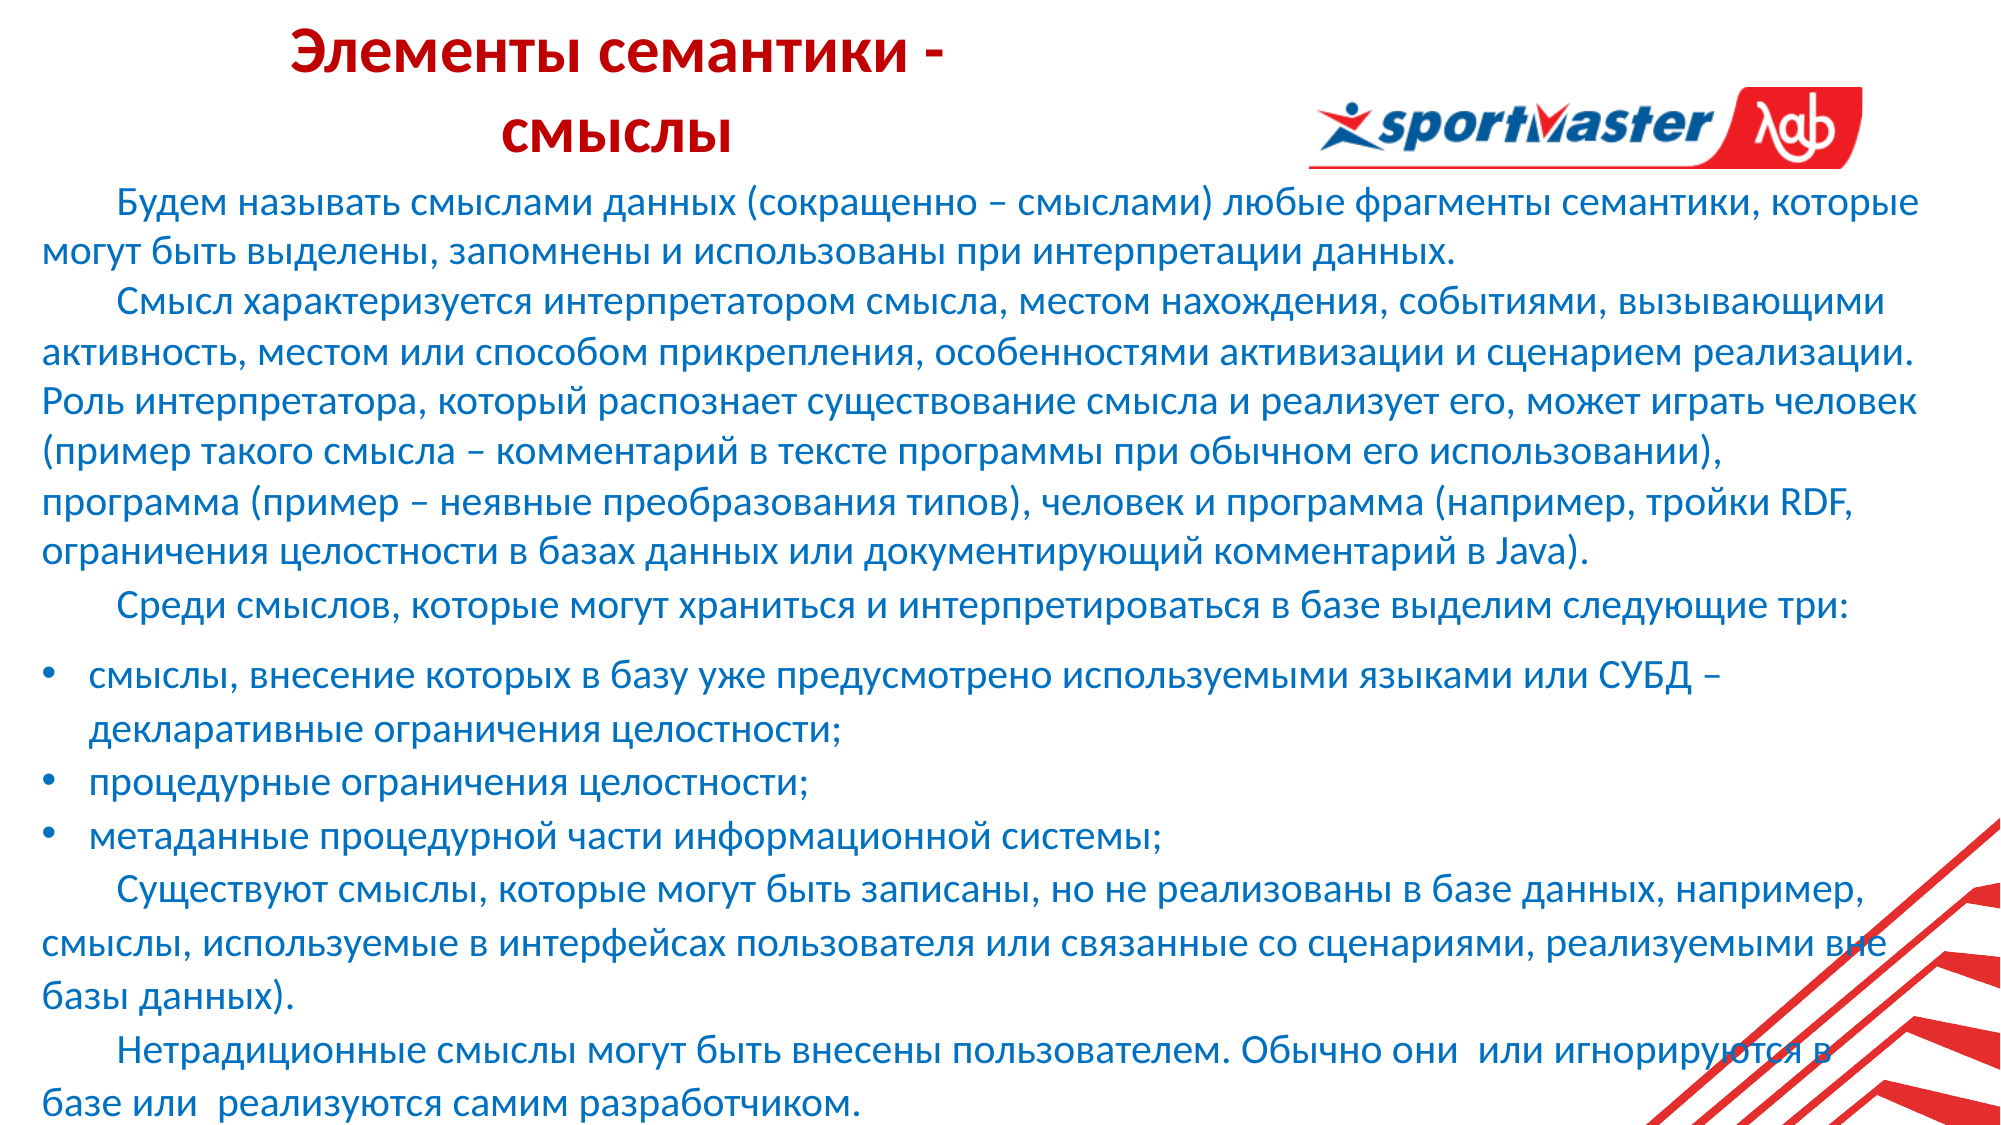

Элементы семантики - смыслы
Будем называть смыслами данных (сокращенно – смыслами) любые фрагменты семантики, которые могут быть выделены, запомнены и использованы при интерпретации данных.
Смысл характеризуется интерпретатором смысла, местом нахождения, событиями, вызывающими активность, местом или способом прикрепления, особенностями активизации и сценарием реализации. Роль интерпретатора, который распознает существование смысла и реализует его, может играть человек (пример такого смысла – комментарий в тексте программы при обычном его использовании), программа (пример – неявные преобразования типов), человек и программа (например, тройки RDF, ограничения целостности в базах данных или документирующий комментарий в Java).
Среди смыслов, которые могут храниться и интерпретироваться в базе выделим следующие три:
смыслы, внесение которых в базу уже предусмотрено используемыми языками или СУБД – декларативные ограничения целостности;
процедурные ограничения целостности;
метаданные процедурной части информационной системы;
Существуют смыслы, которые могут быть записаны, но не реализованы в базе данных, например, смыслы, используемые в интерфейсах пользователя или связанные со сценариями, реализуемыми вне базы данных).
Нетрадиционные смыслы могут быть внесены пользователем. Обычно они  или игнорируются в базе или  реализуются самим разработчиком.